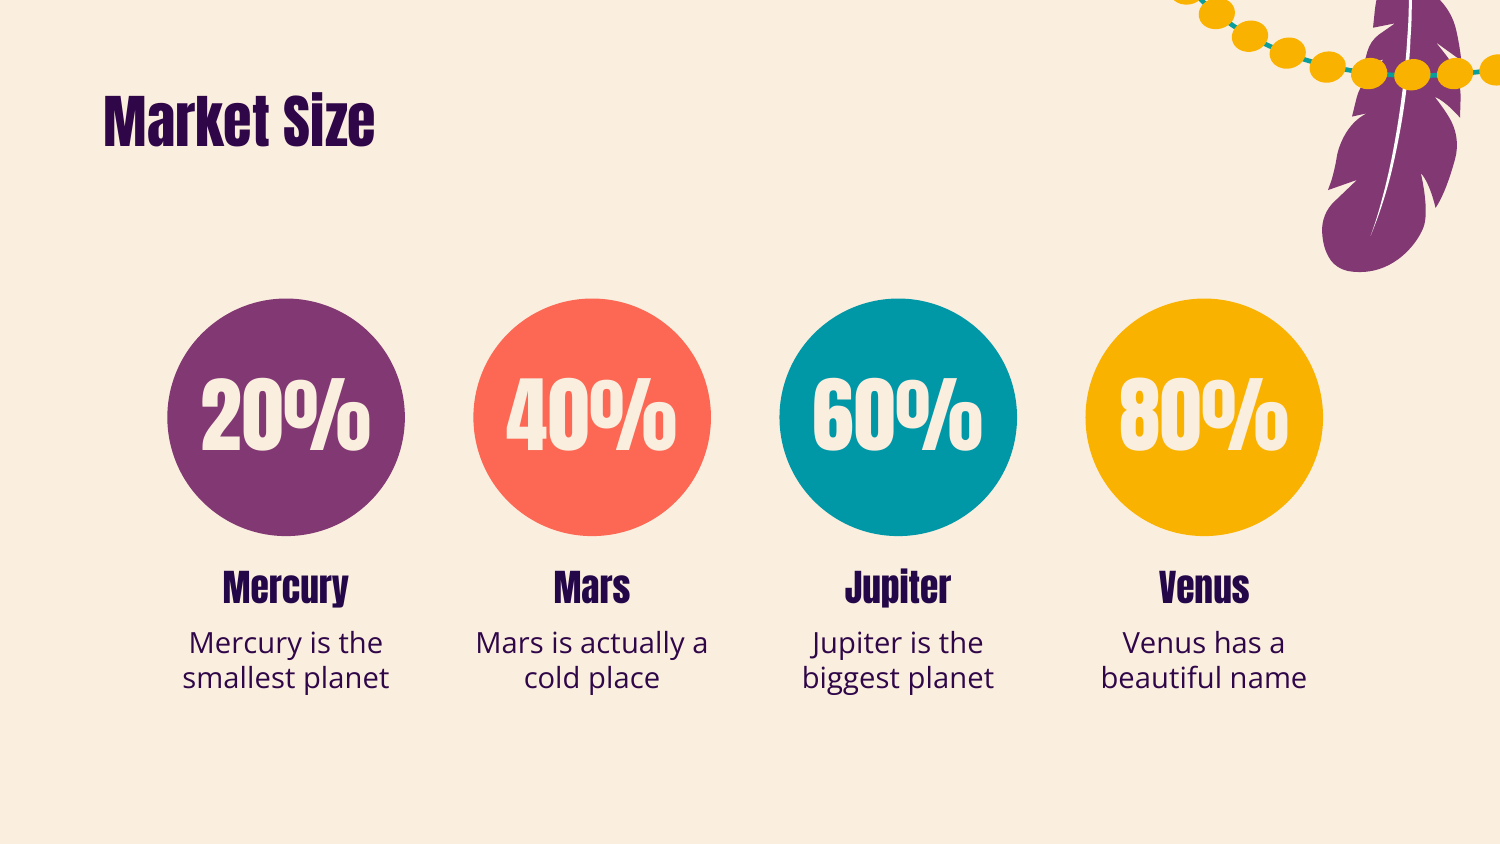

# Market Size

20%
40%
60%
80%
Mercury
Mars
Jupiter
Venus
Mercury is the smallest planet
Mars is actually a cold place
Jupiter is the biggest planet
Venus has a beautiful name